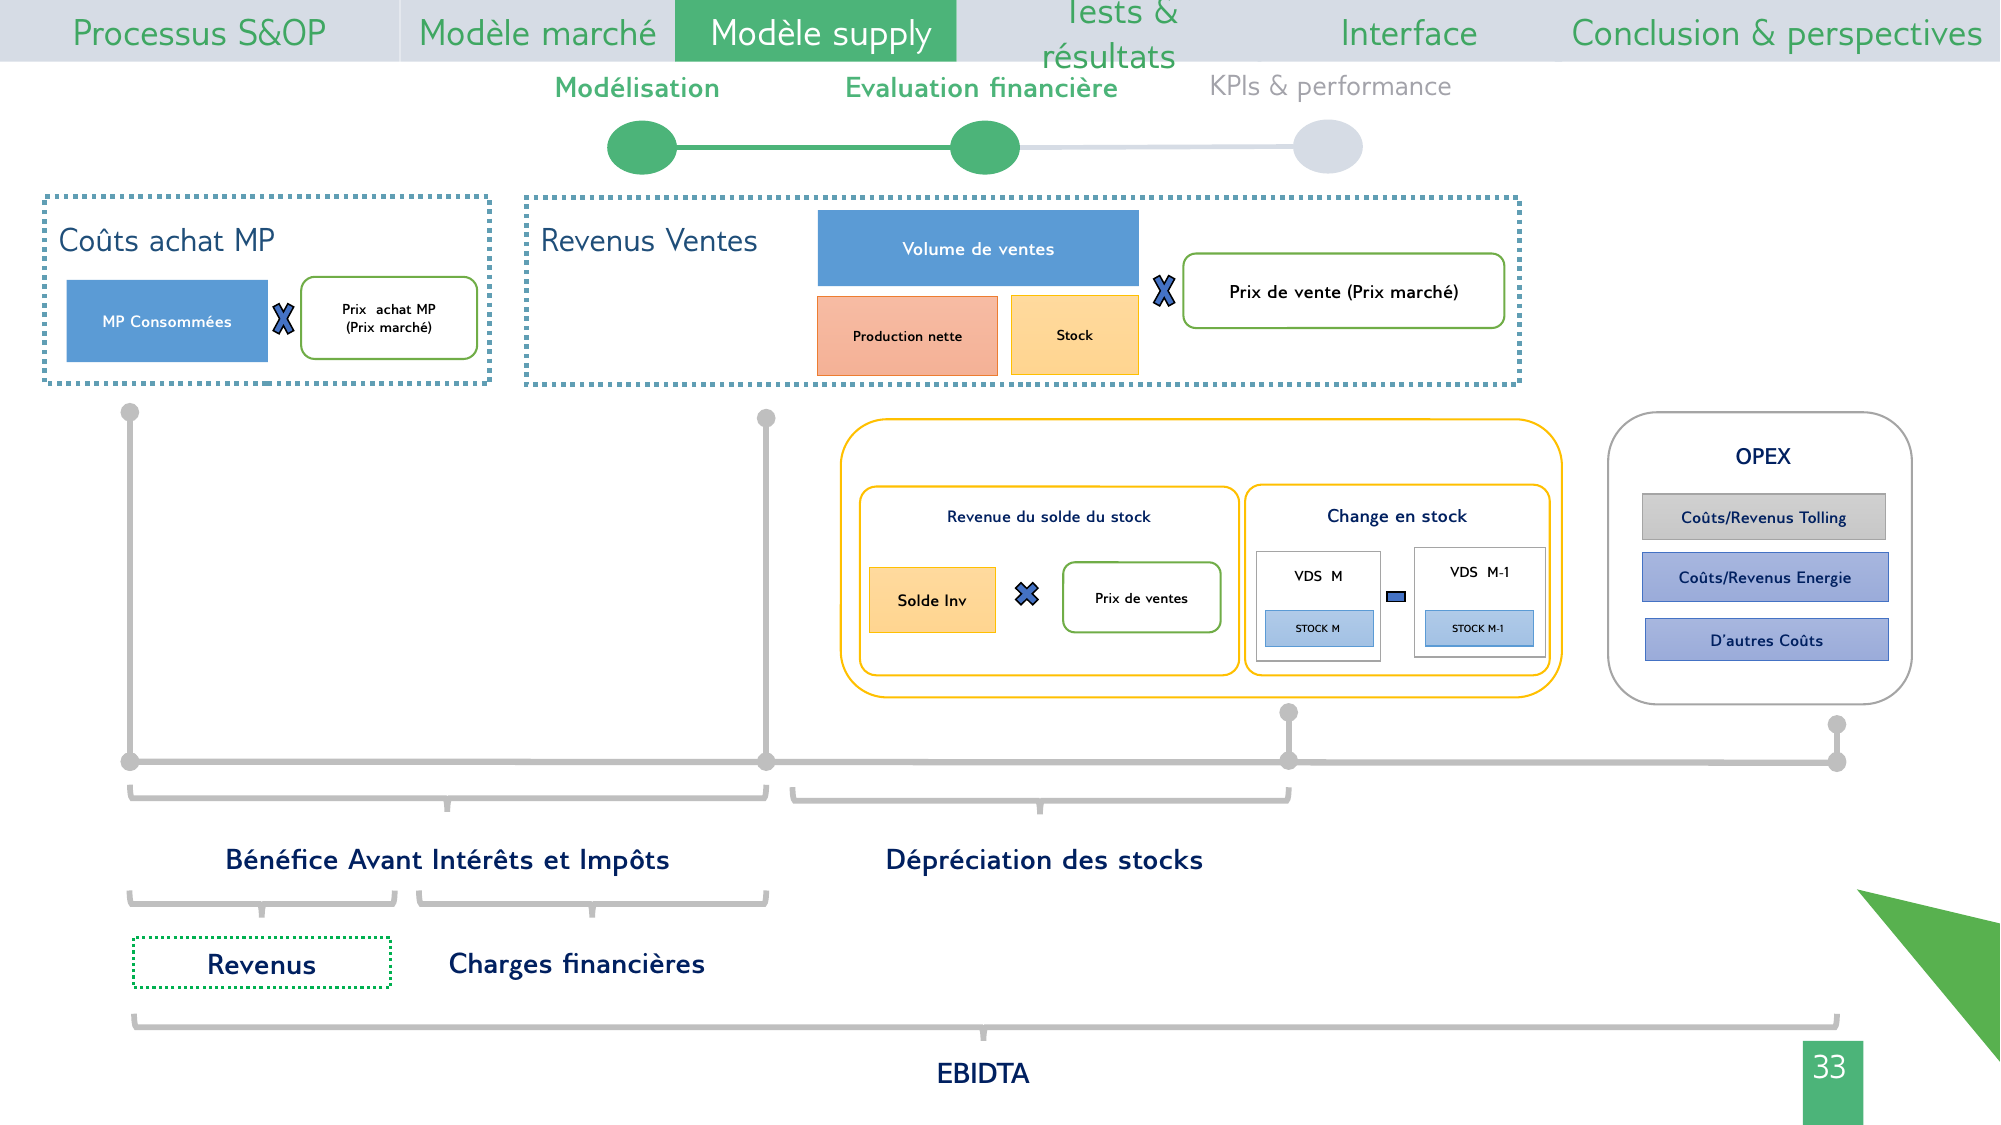

Processus S&OP
Modèle marché
 Modèle supply
  Tests & résultats
Interface
Conclusion & perspectives
KPIs & performance
Modélisation
Evaluation financière

Coûts achat MP

Prix  achat MP
(Prix marché)
MP Consommées

Revenus Ventes

Volume de ventes
Prix de vente (Prix marché)

Stock
Production nette
 OPEX

Coûts/Revenus Tolling
Coûts/Revenus Energie
D’autres Coûts

Change en stock
Revenue du solde du stock
VDS  M-1
VDS  M
Prix de ventes
Solde Inv

STOCK M-1
STOCK M

Bénéfice Avant Intérêts et Impôts
Dépréciation des stocks
Charges financières
Revenus

33
EBIDTA